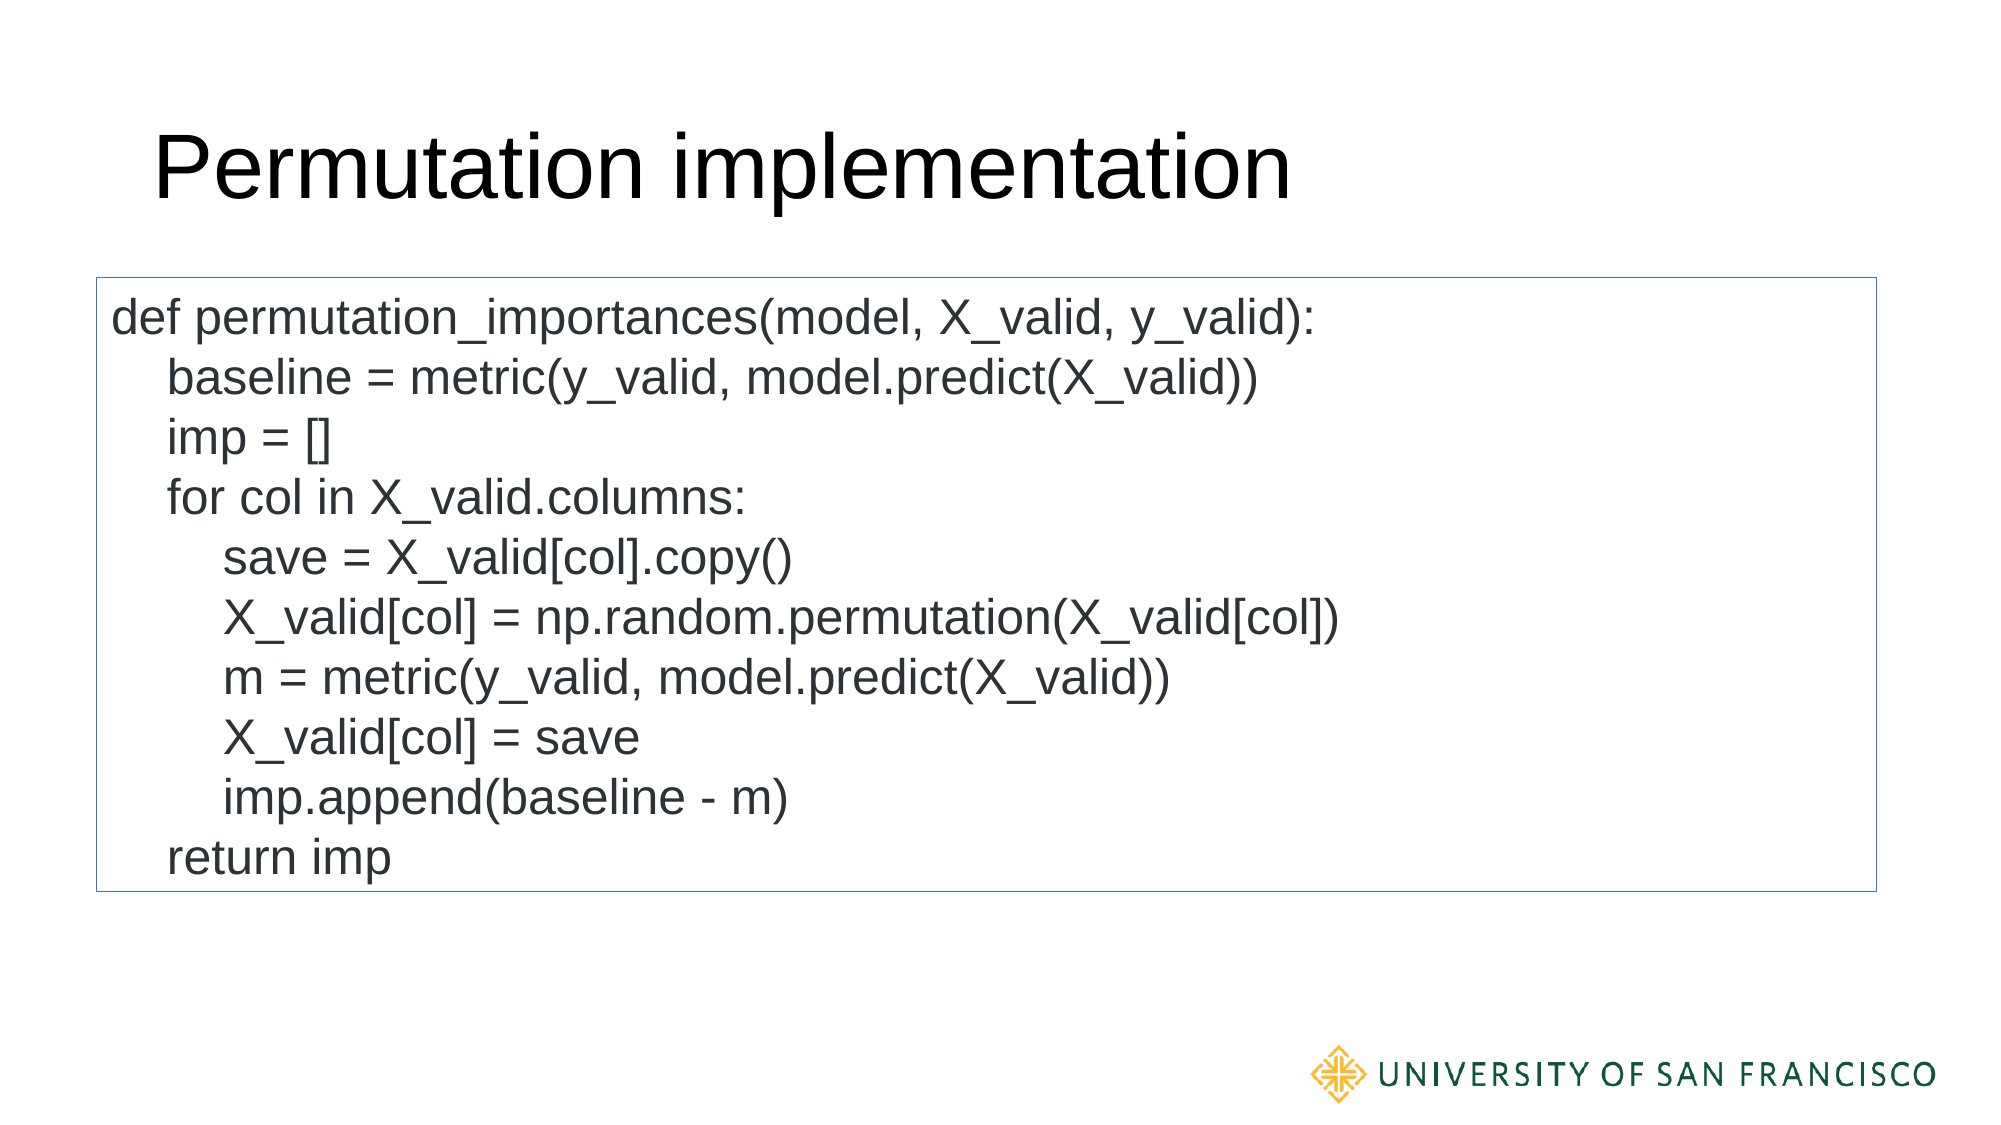

# Permutation implementation
def permutation_importances(model, X_valid, y_valid):
    baseline = metric(y_valid, model.predict(X_valid))
    imp = []
    for col in X_valid.columns:
        save = X_valid[col].copy()
        X_valid[col] = np.random.permutation(X_valid[col])
        m = metric(y_valid, model.predict(X_valid))
        X_valid[col] = save
        imp.append(baseline - m)
    return imp